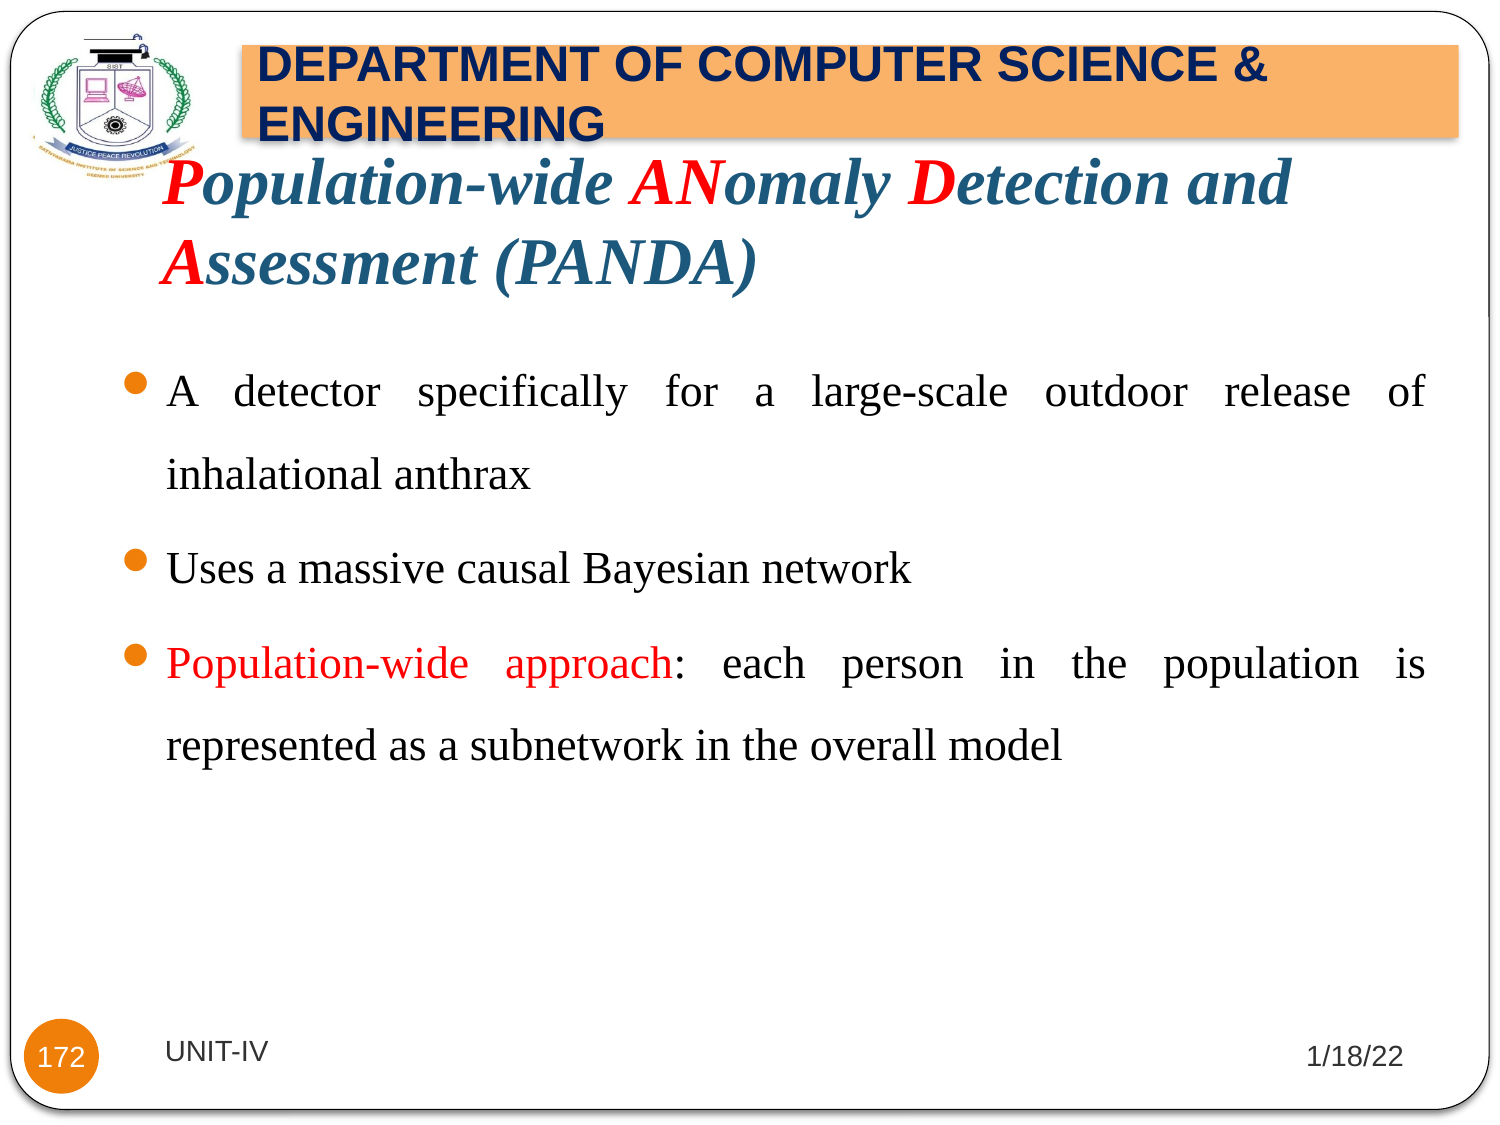

# Population-wide ANomaly Detection and Assessment (PANDA)
A detector specifically for a large-scale outdoor release of inhalational anthrax
Uses a massive causal Bayesian network
Population-wide approach: each person in the population is represented as a subnetwork in the overall model
UNIT-IV
1/18/22
172